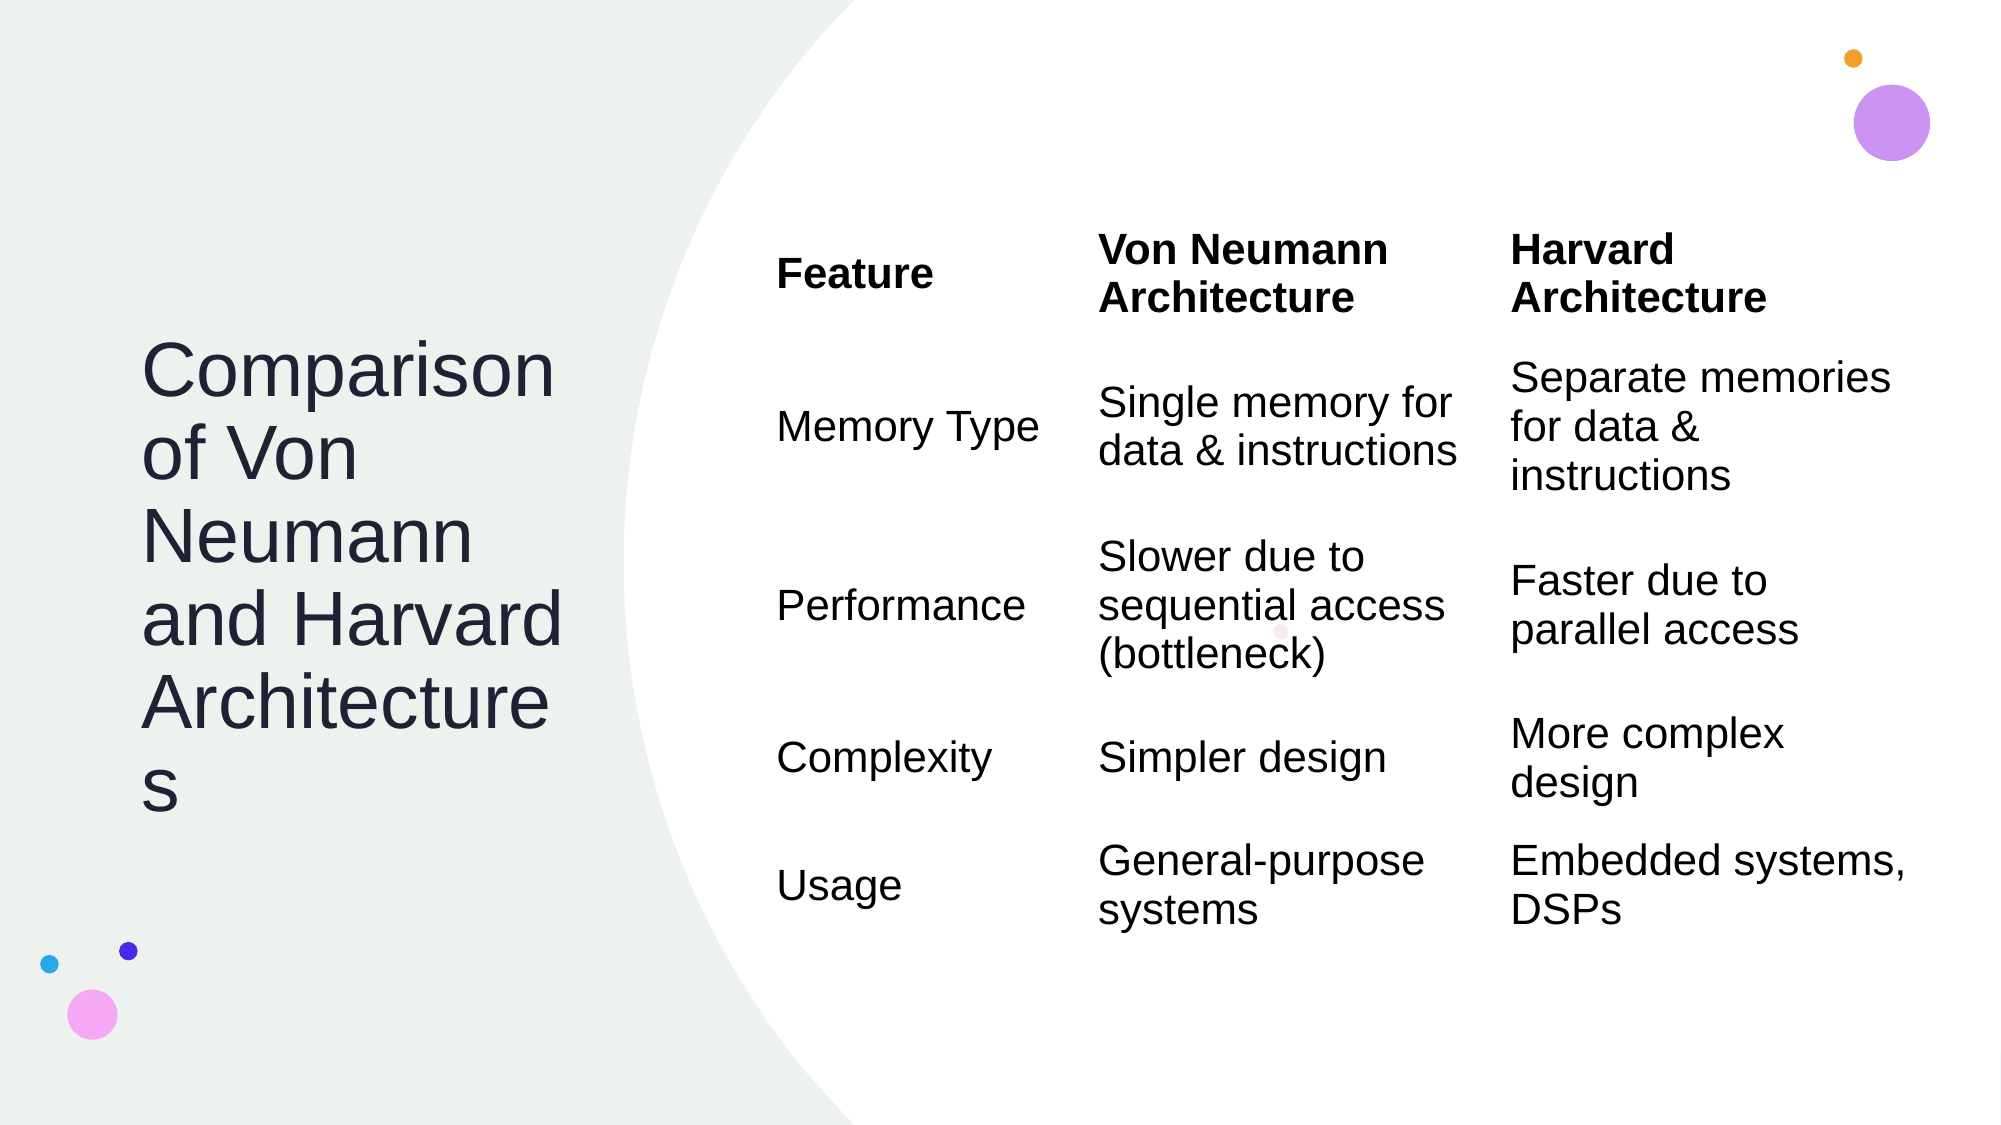

# Comparison of Von Neumann and Harvard Architectures
| Feature | Von Neumann Architecture | Harvard Architecture |
| --- | --- | --- |
| Memory Type | Single memory for data & instructions | Separate memories for data & instructions |
| Performance | Slower due to sequential access (bottleneck) | Faster due to parallel access |
| Complexity | Simpler design | More complex design |
| Usage | General-purpose systems | Embedded systems, DSPs |